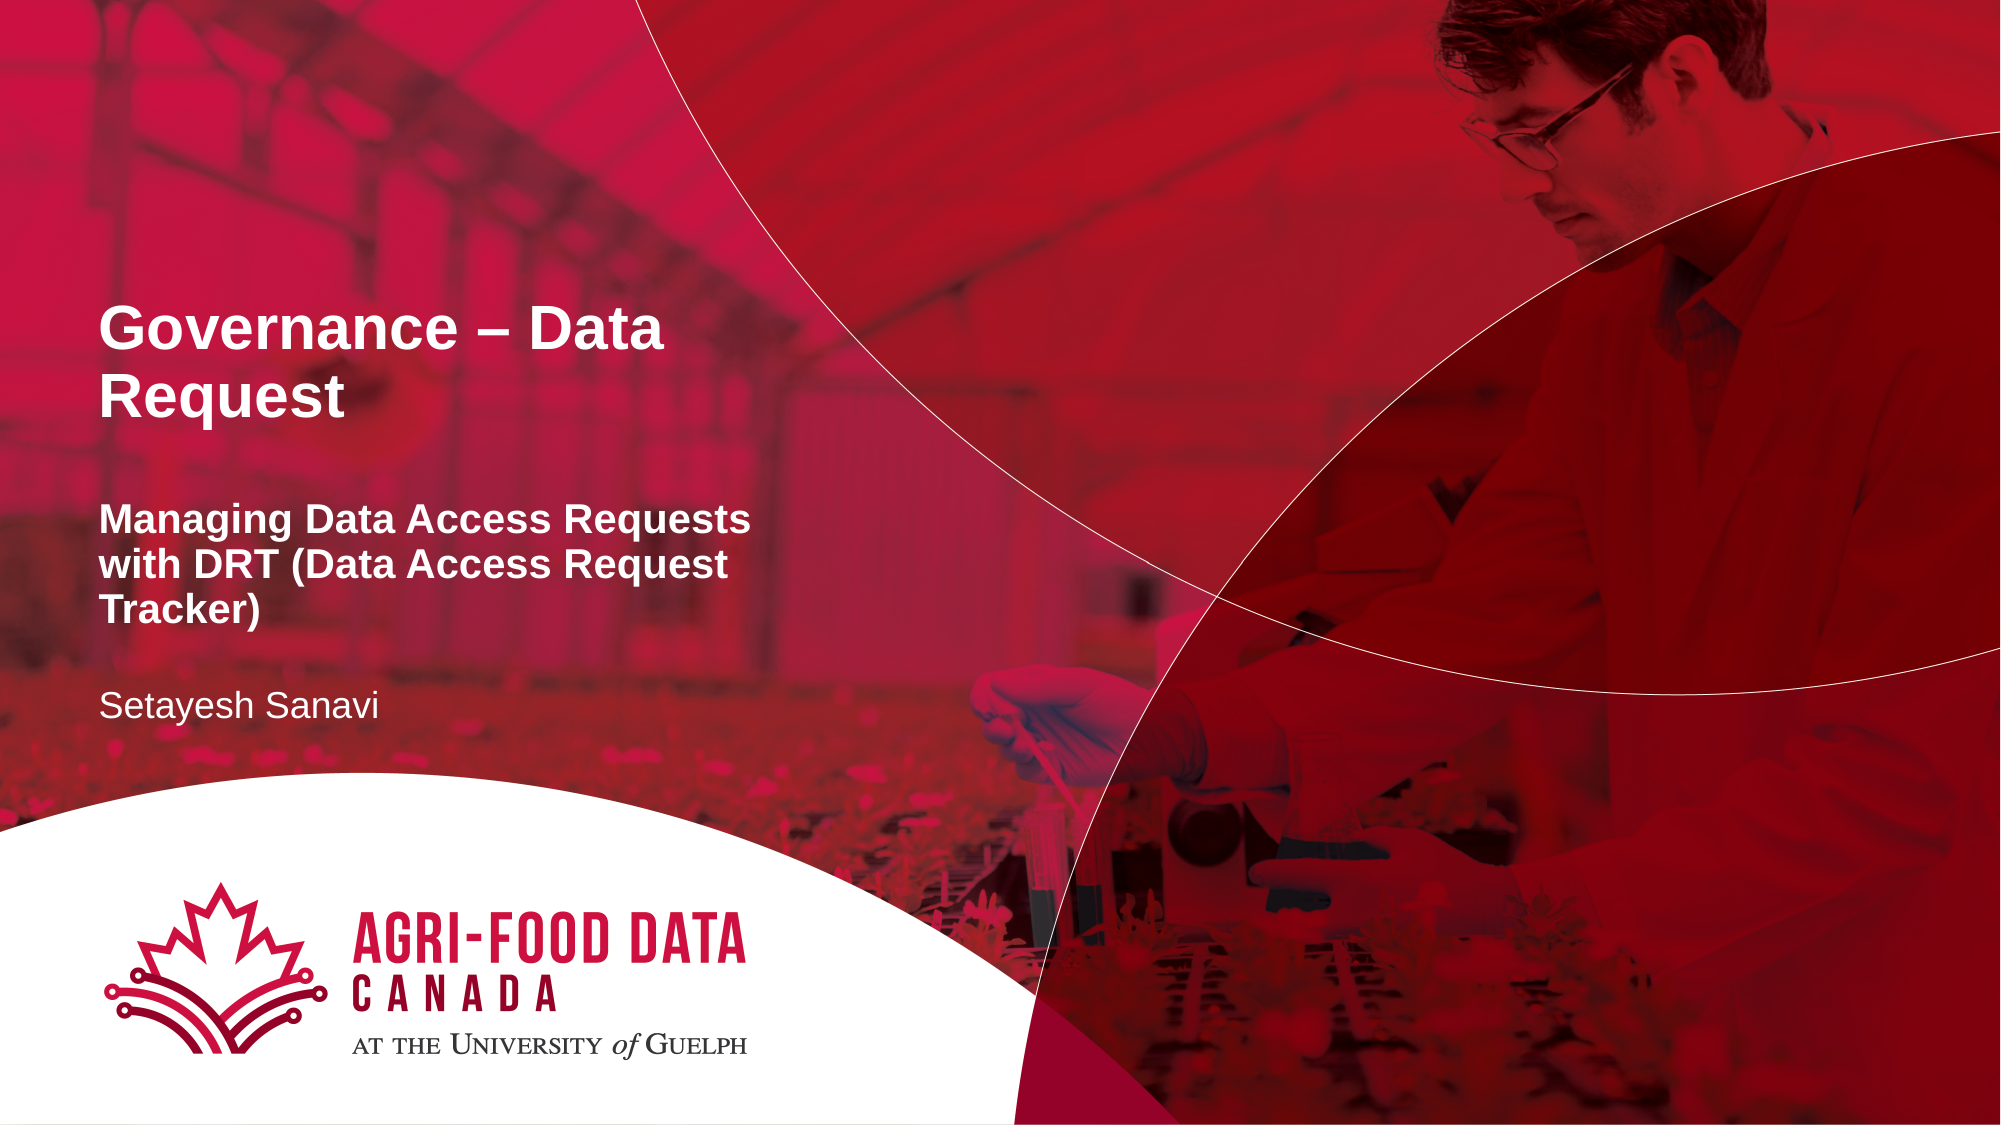

Governance – Data Request

Managing Data Access Requests with DRT (Data Access Request Tracker)
Setayesh Sanavi